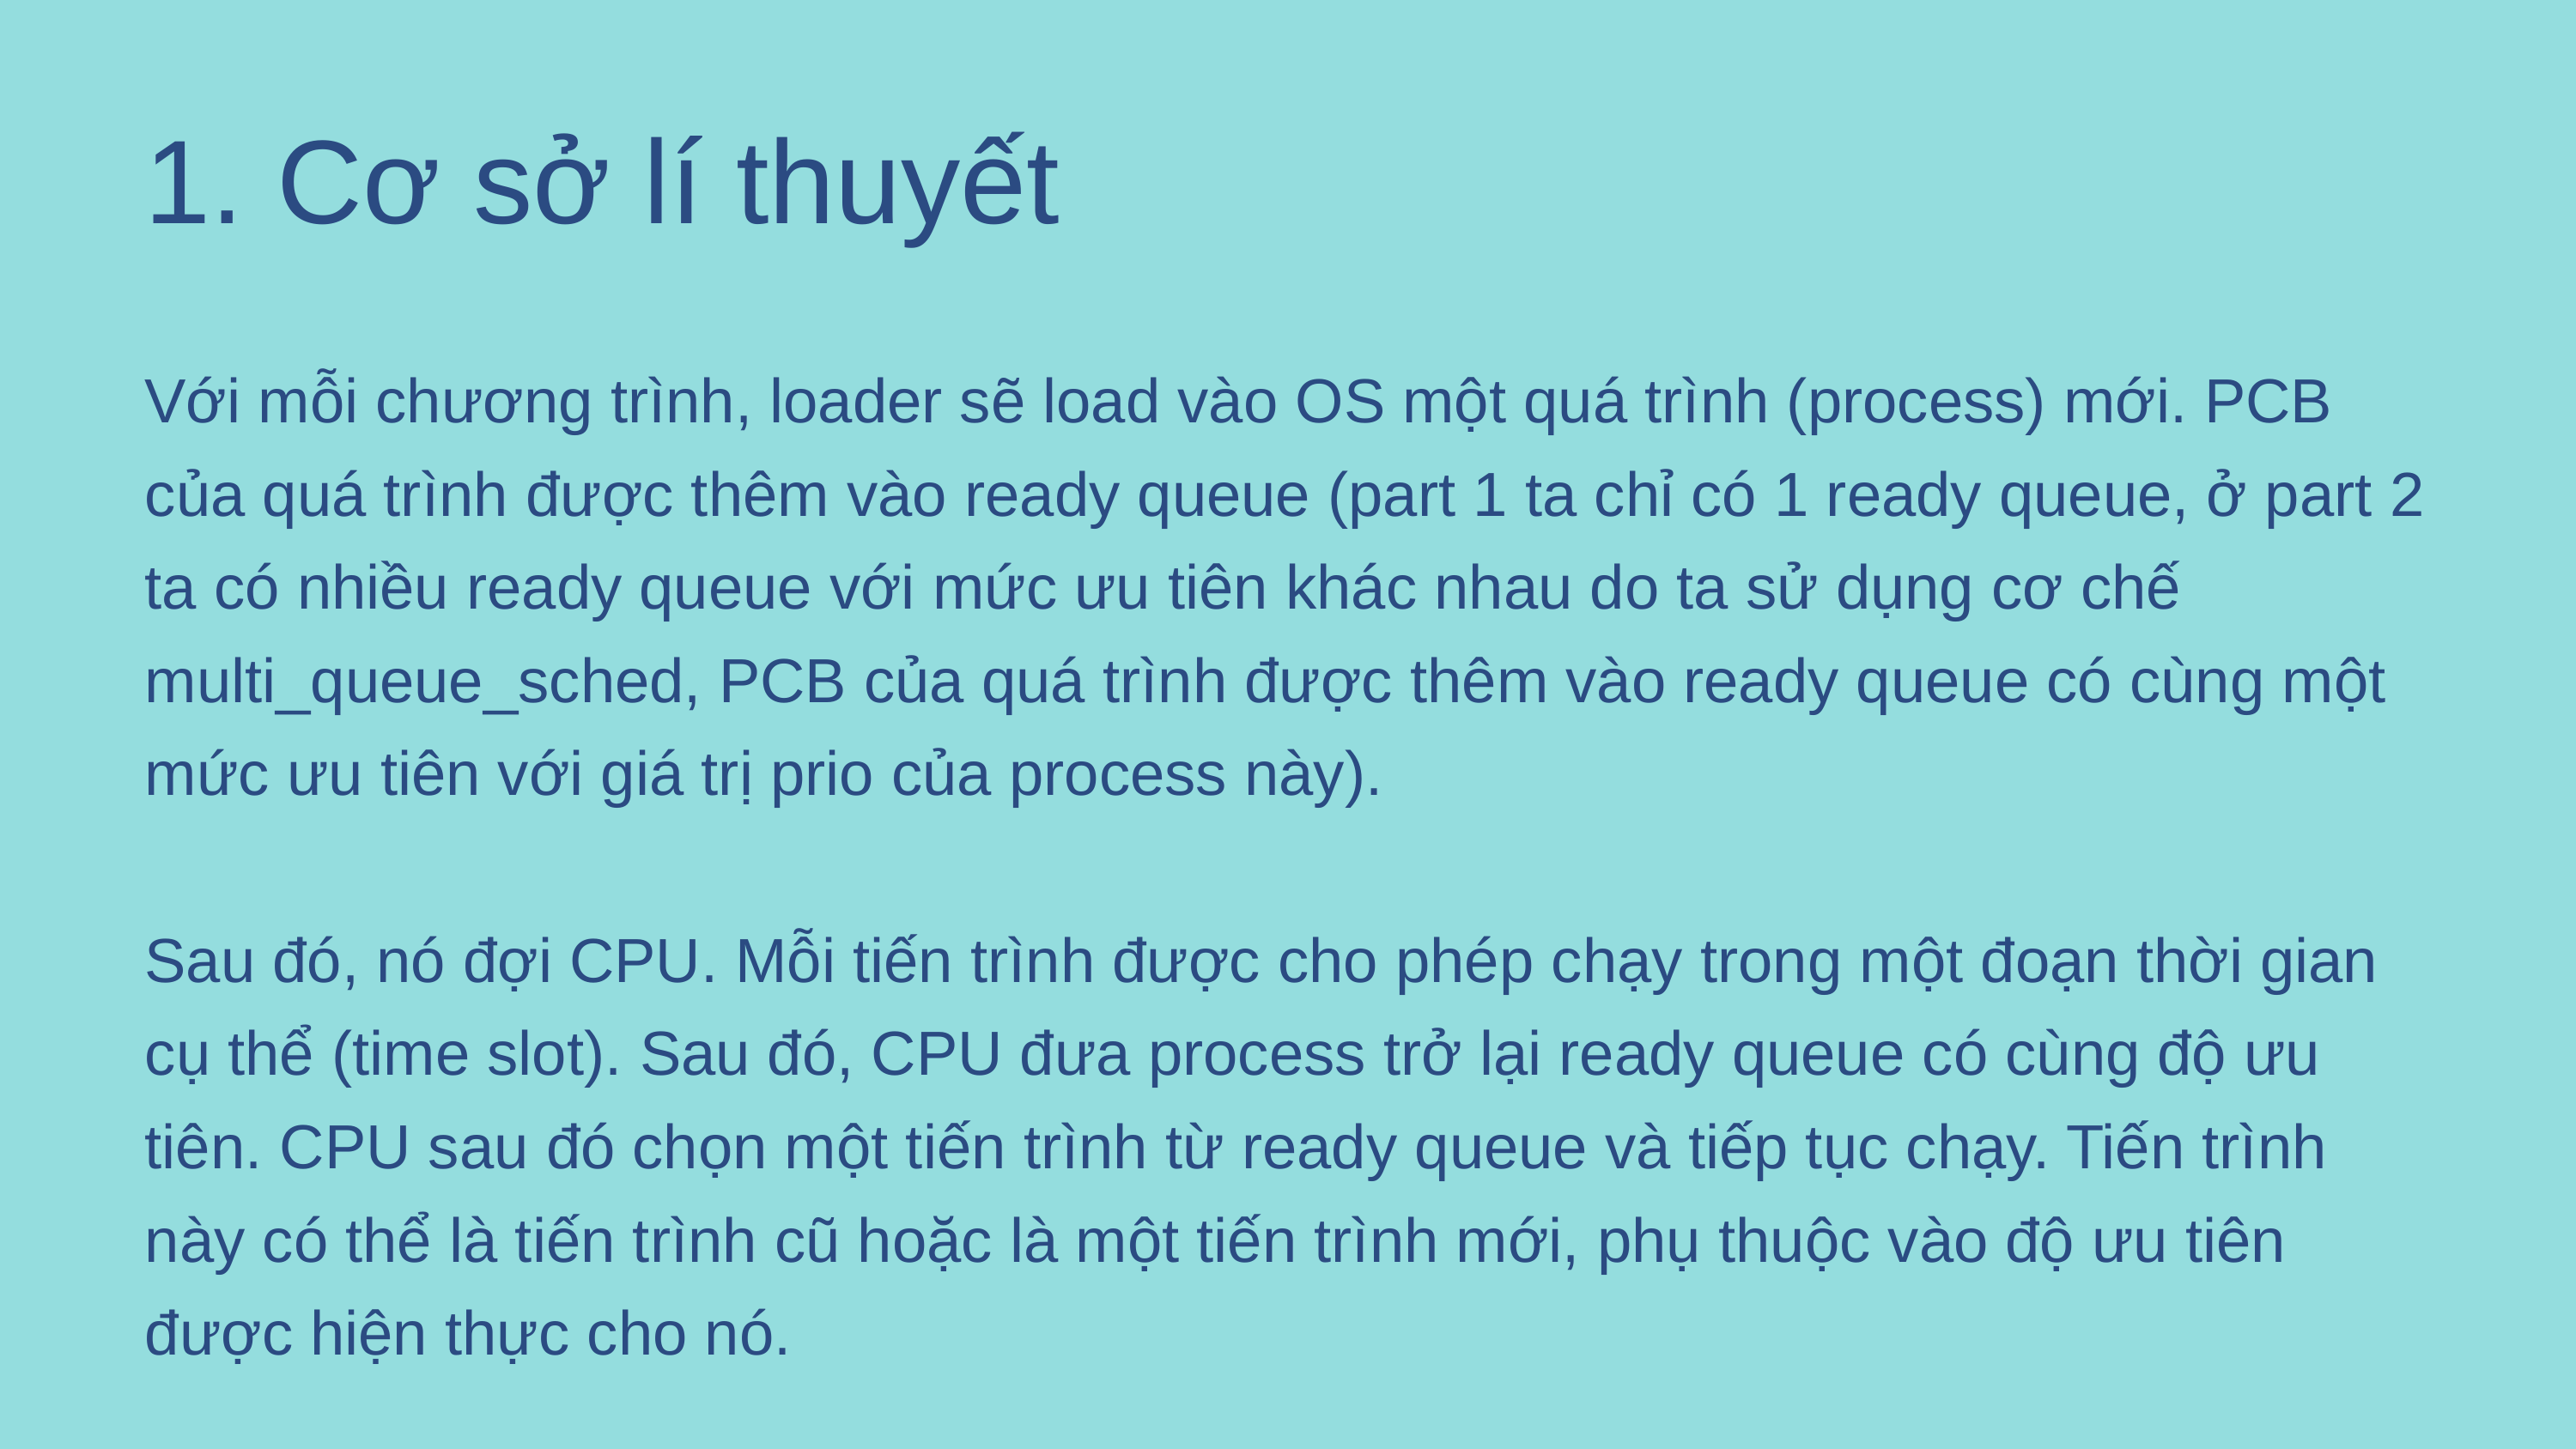

1. Cơ sở lí thuyết
Với mỗi chương trình, loader sẽ load vào OS một quá trình (process) mới. PCB của quá trình được thêm vào ready queue (part 1 ta chỉ có 1 ready queue, ở part 2 ta có nhiều ready queue với mức ưu tiên khác nhau do ta sử dụng cơ chế multi_queue_sched, PCB của quá trình được thêm vào ready queue có cùng một mức ưu tiên với giá trị prio của process này).

Sau đó, nó đợi CPU. Mỗi tiến trình được cho phép chạy trong một đoạn thời gian cụ thể (time slot). Sau đó, CPU đưa process trở lại ready queue có cùng độ ưu tiên. CPU sau đó chọn một tiến trình từ ready queue và tiếp tục chạy. Tiến trình này có thể là tiến trình cũ hoặc là một tiến trình mới, phụ thuộc vào độ ưu tiên được hiện thực cho nó.